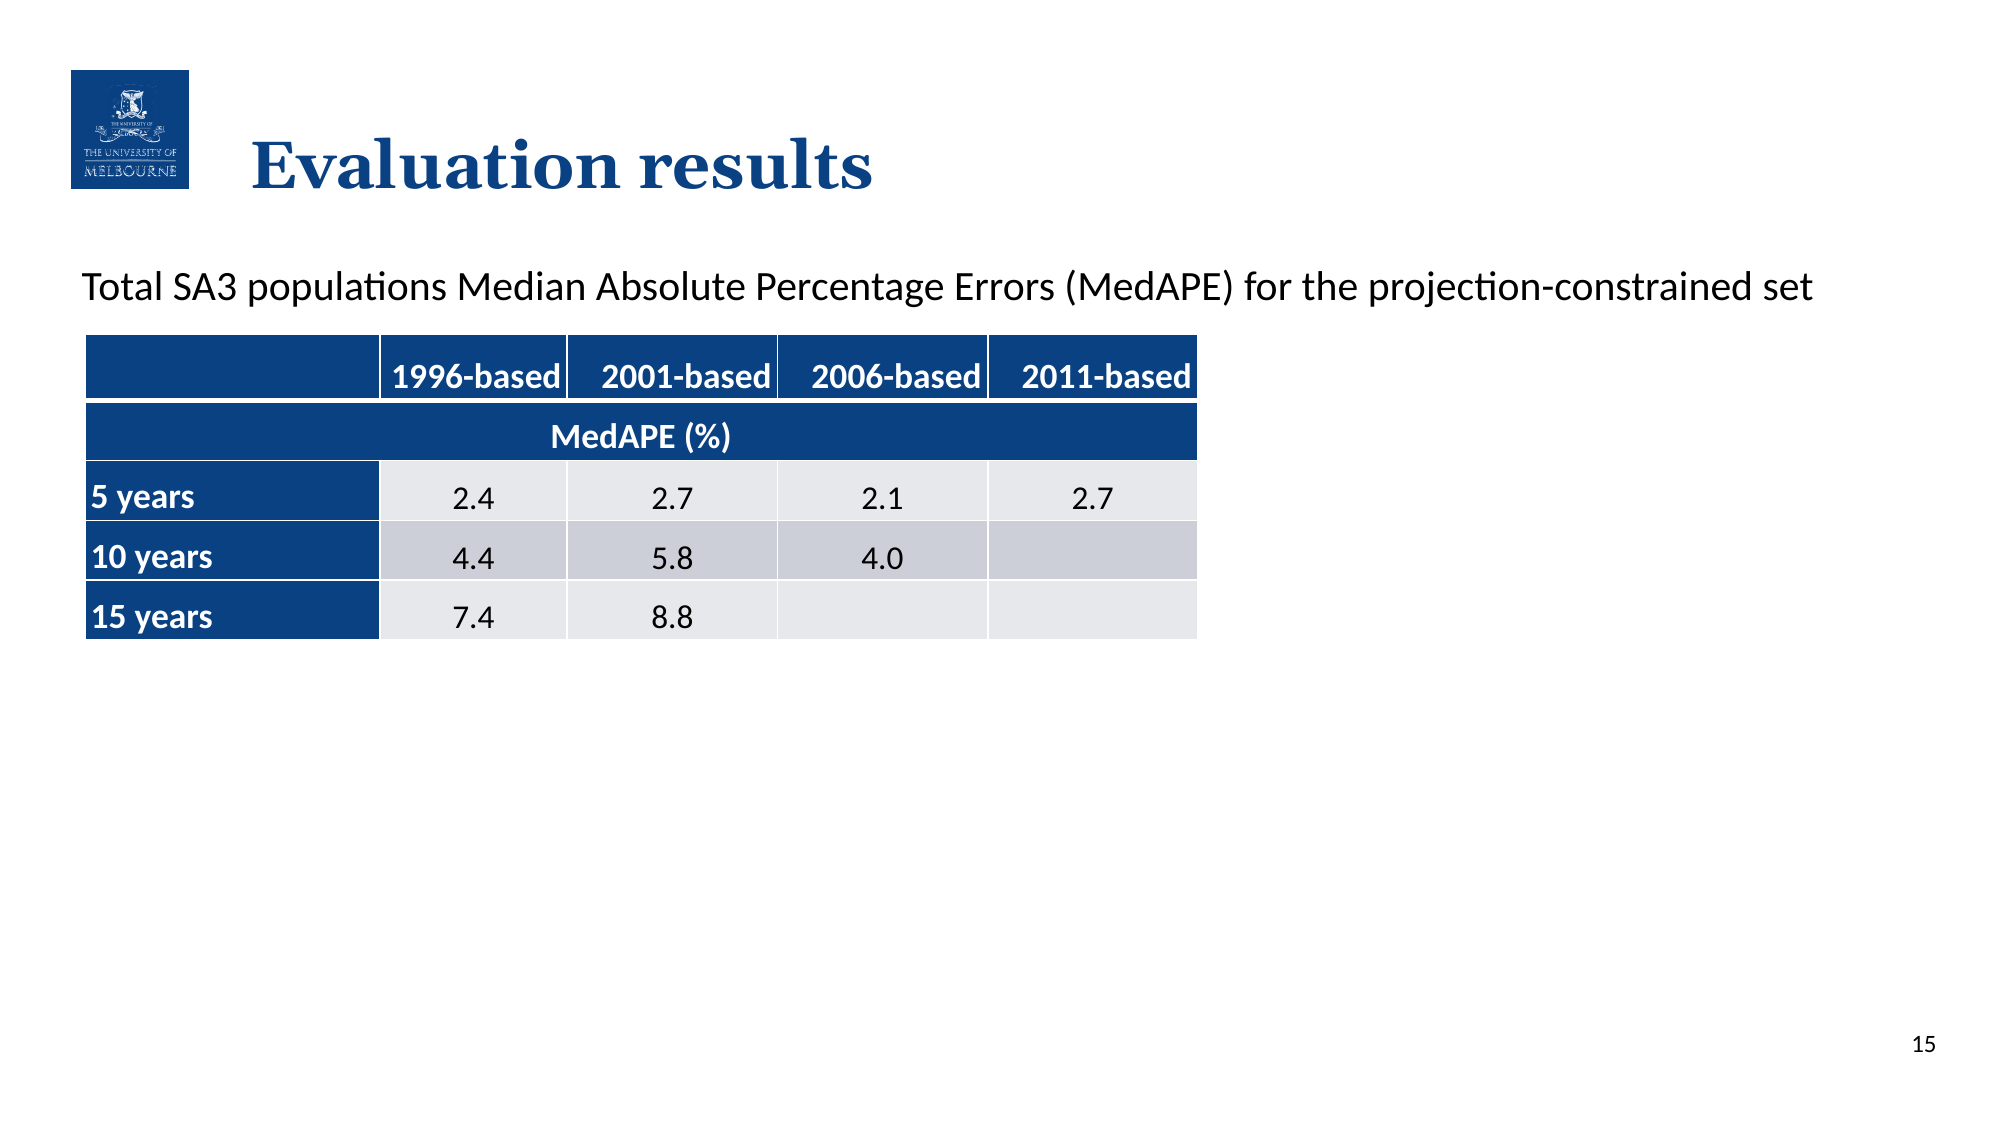

# Evaluation results
Total SA3 populations Median Absolute Percentage Errors (MedAPE) for the projection-constrained set

|  | 1996-based | 2001-based | 2006-based | 2011-based |
| --- | --- | --- | --- | --- |
| MedAPE (%) |  |  |  |  |
| 5 years | 2.4 | 2.7 | 2.1 | 2.7 |
| 10 years | 4.4 | 5.8 | 4.0 |  |
| 15 years | 7.4 | 8.8 |  |  |
15